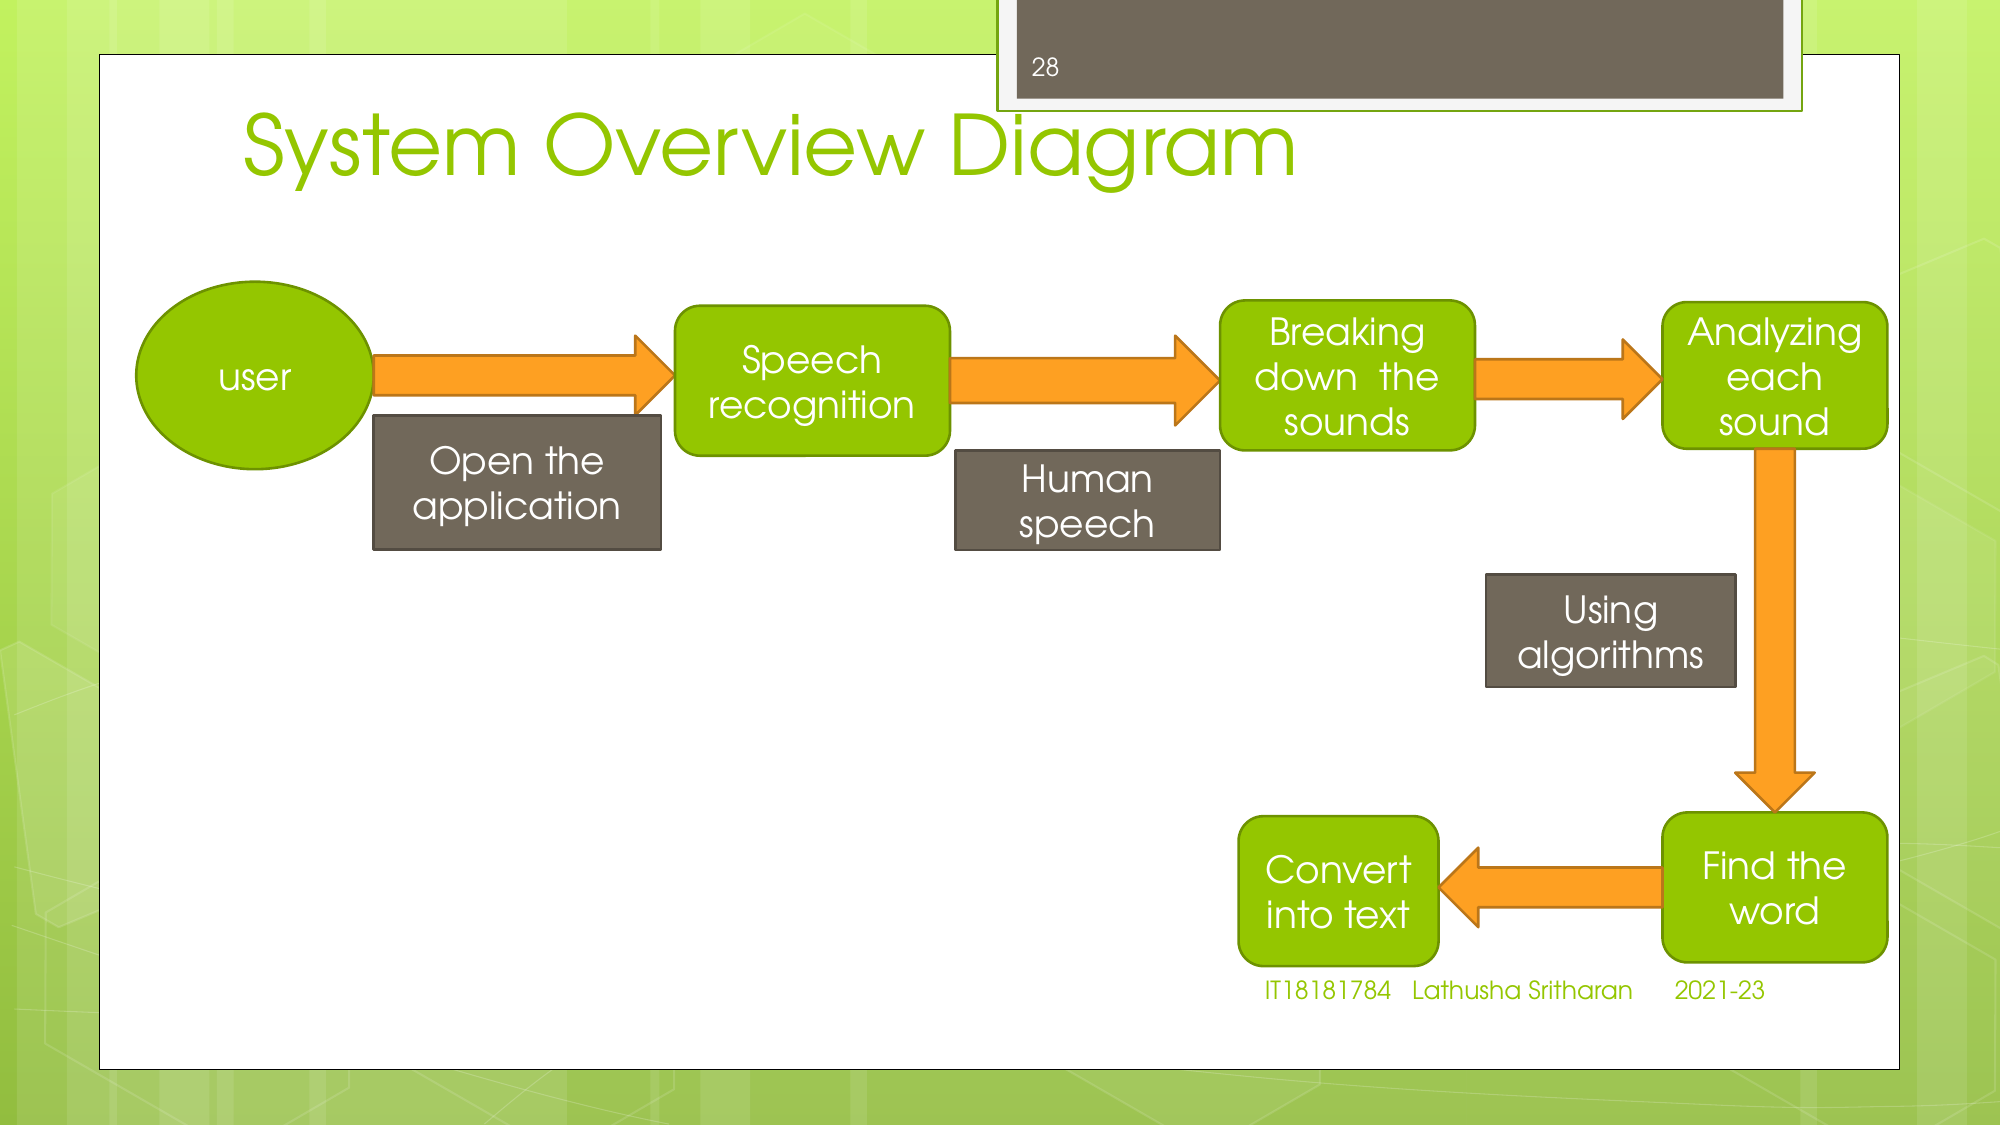

28

# System Overview Diagram

user
Breaking down  the sounds
Analyzing each sound
Speech recognition

Open the application

Human speech
Using algorithms
Find the word
Convert into text

IT18181784   Lathusha Sritharan      2021-23